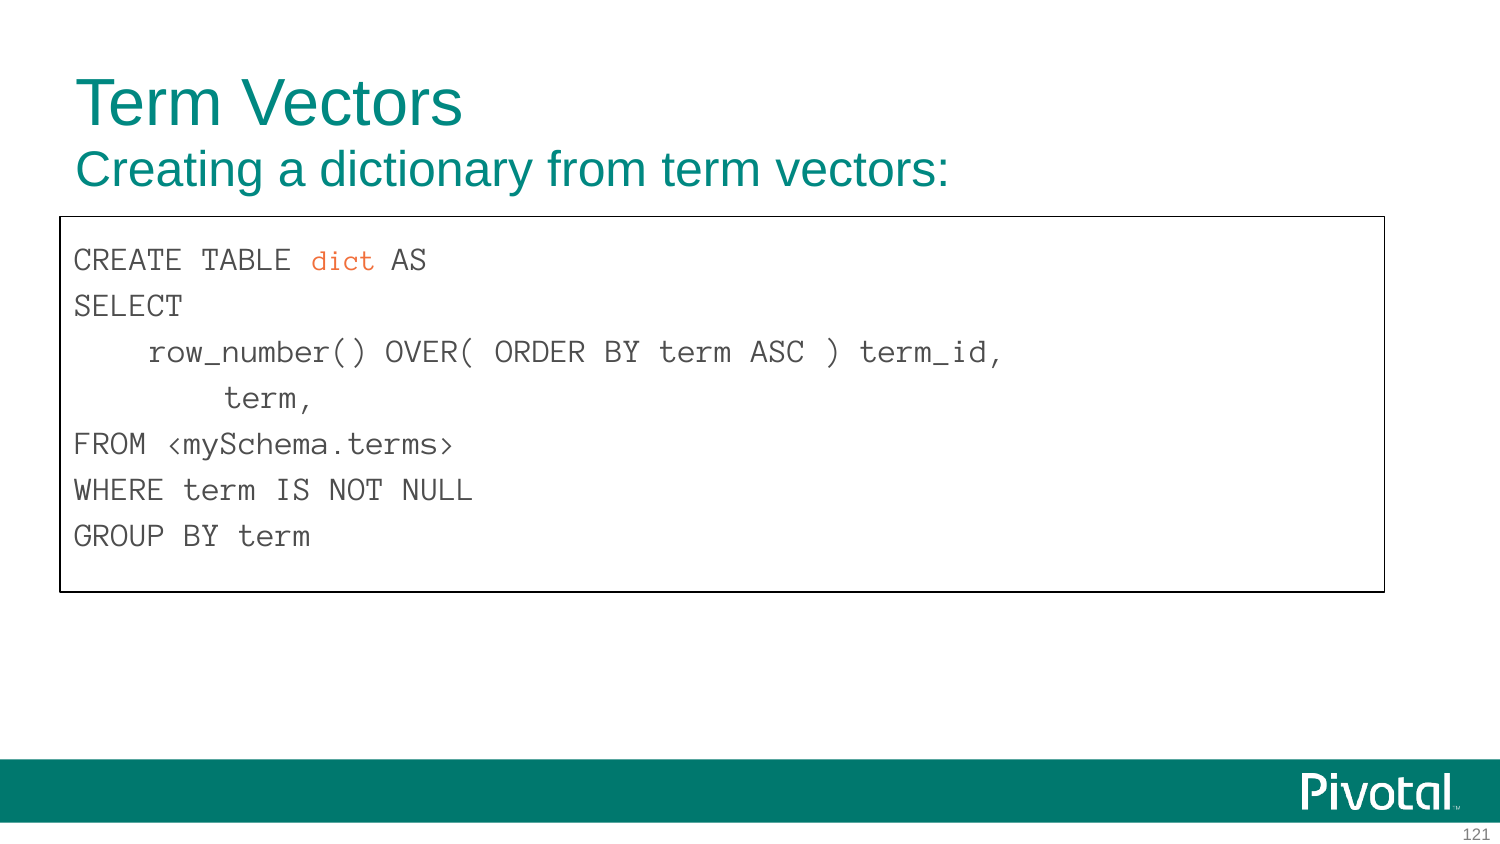

# Term Vectors
Creating a dictionary from term vectors:
CREATE TABLE dict AS
SELECT
row_number() OVER( ORDER BY term ASC ) term_id,
    	term,
FROM <mySchema.terms>
WHERE term IS NOT NULL
GROUP BY term